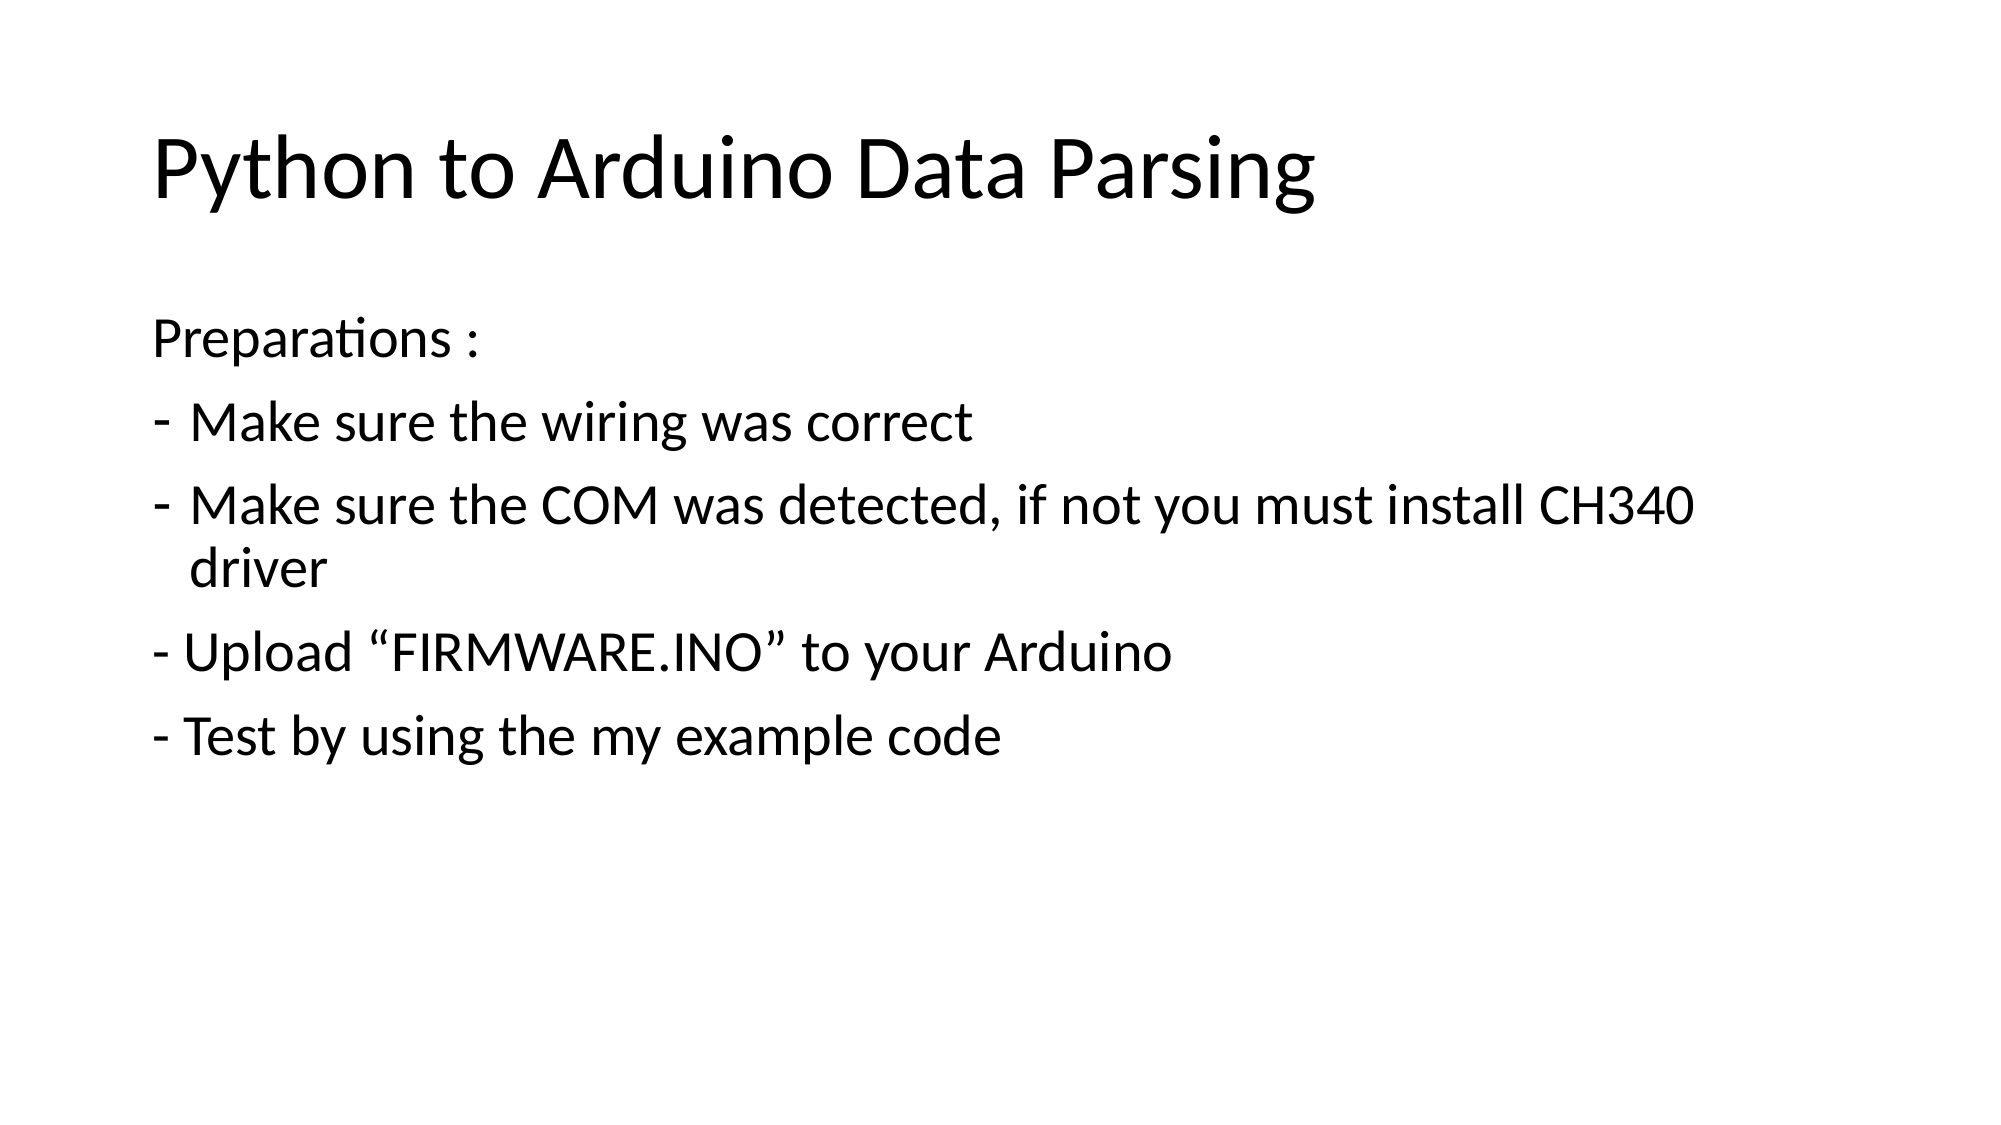

# Python to Arduino Data Parsing
Preparations :
Make sure the wiring was correct
Make sure the COM was detected, if not you must install CH340 driver
- Upload “FIRMWARE.INO” to your Arduino
- Test by using the my example code